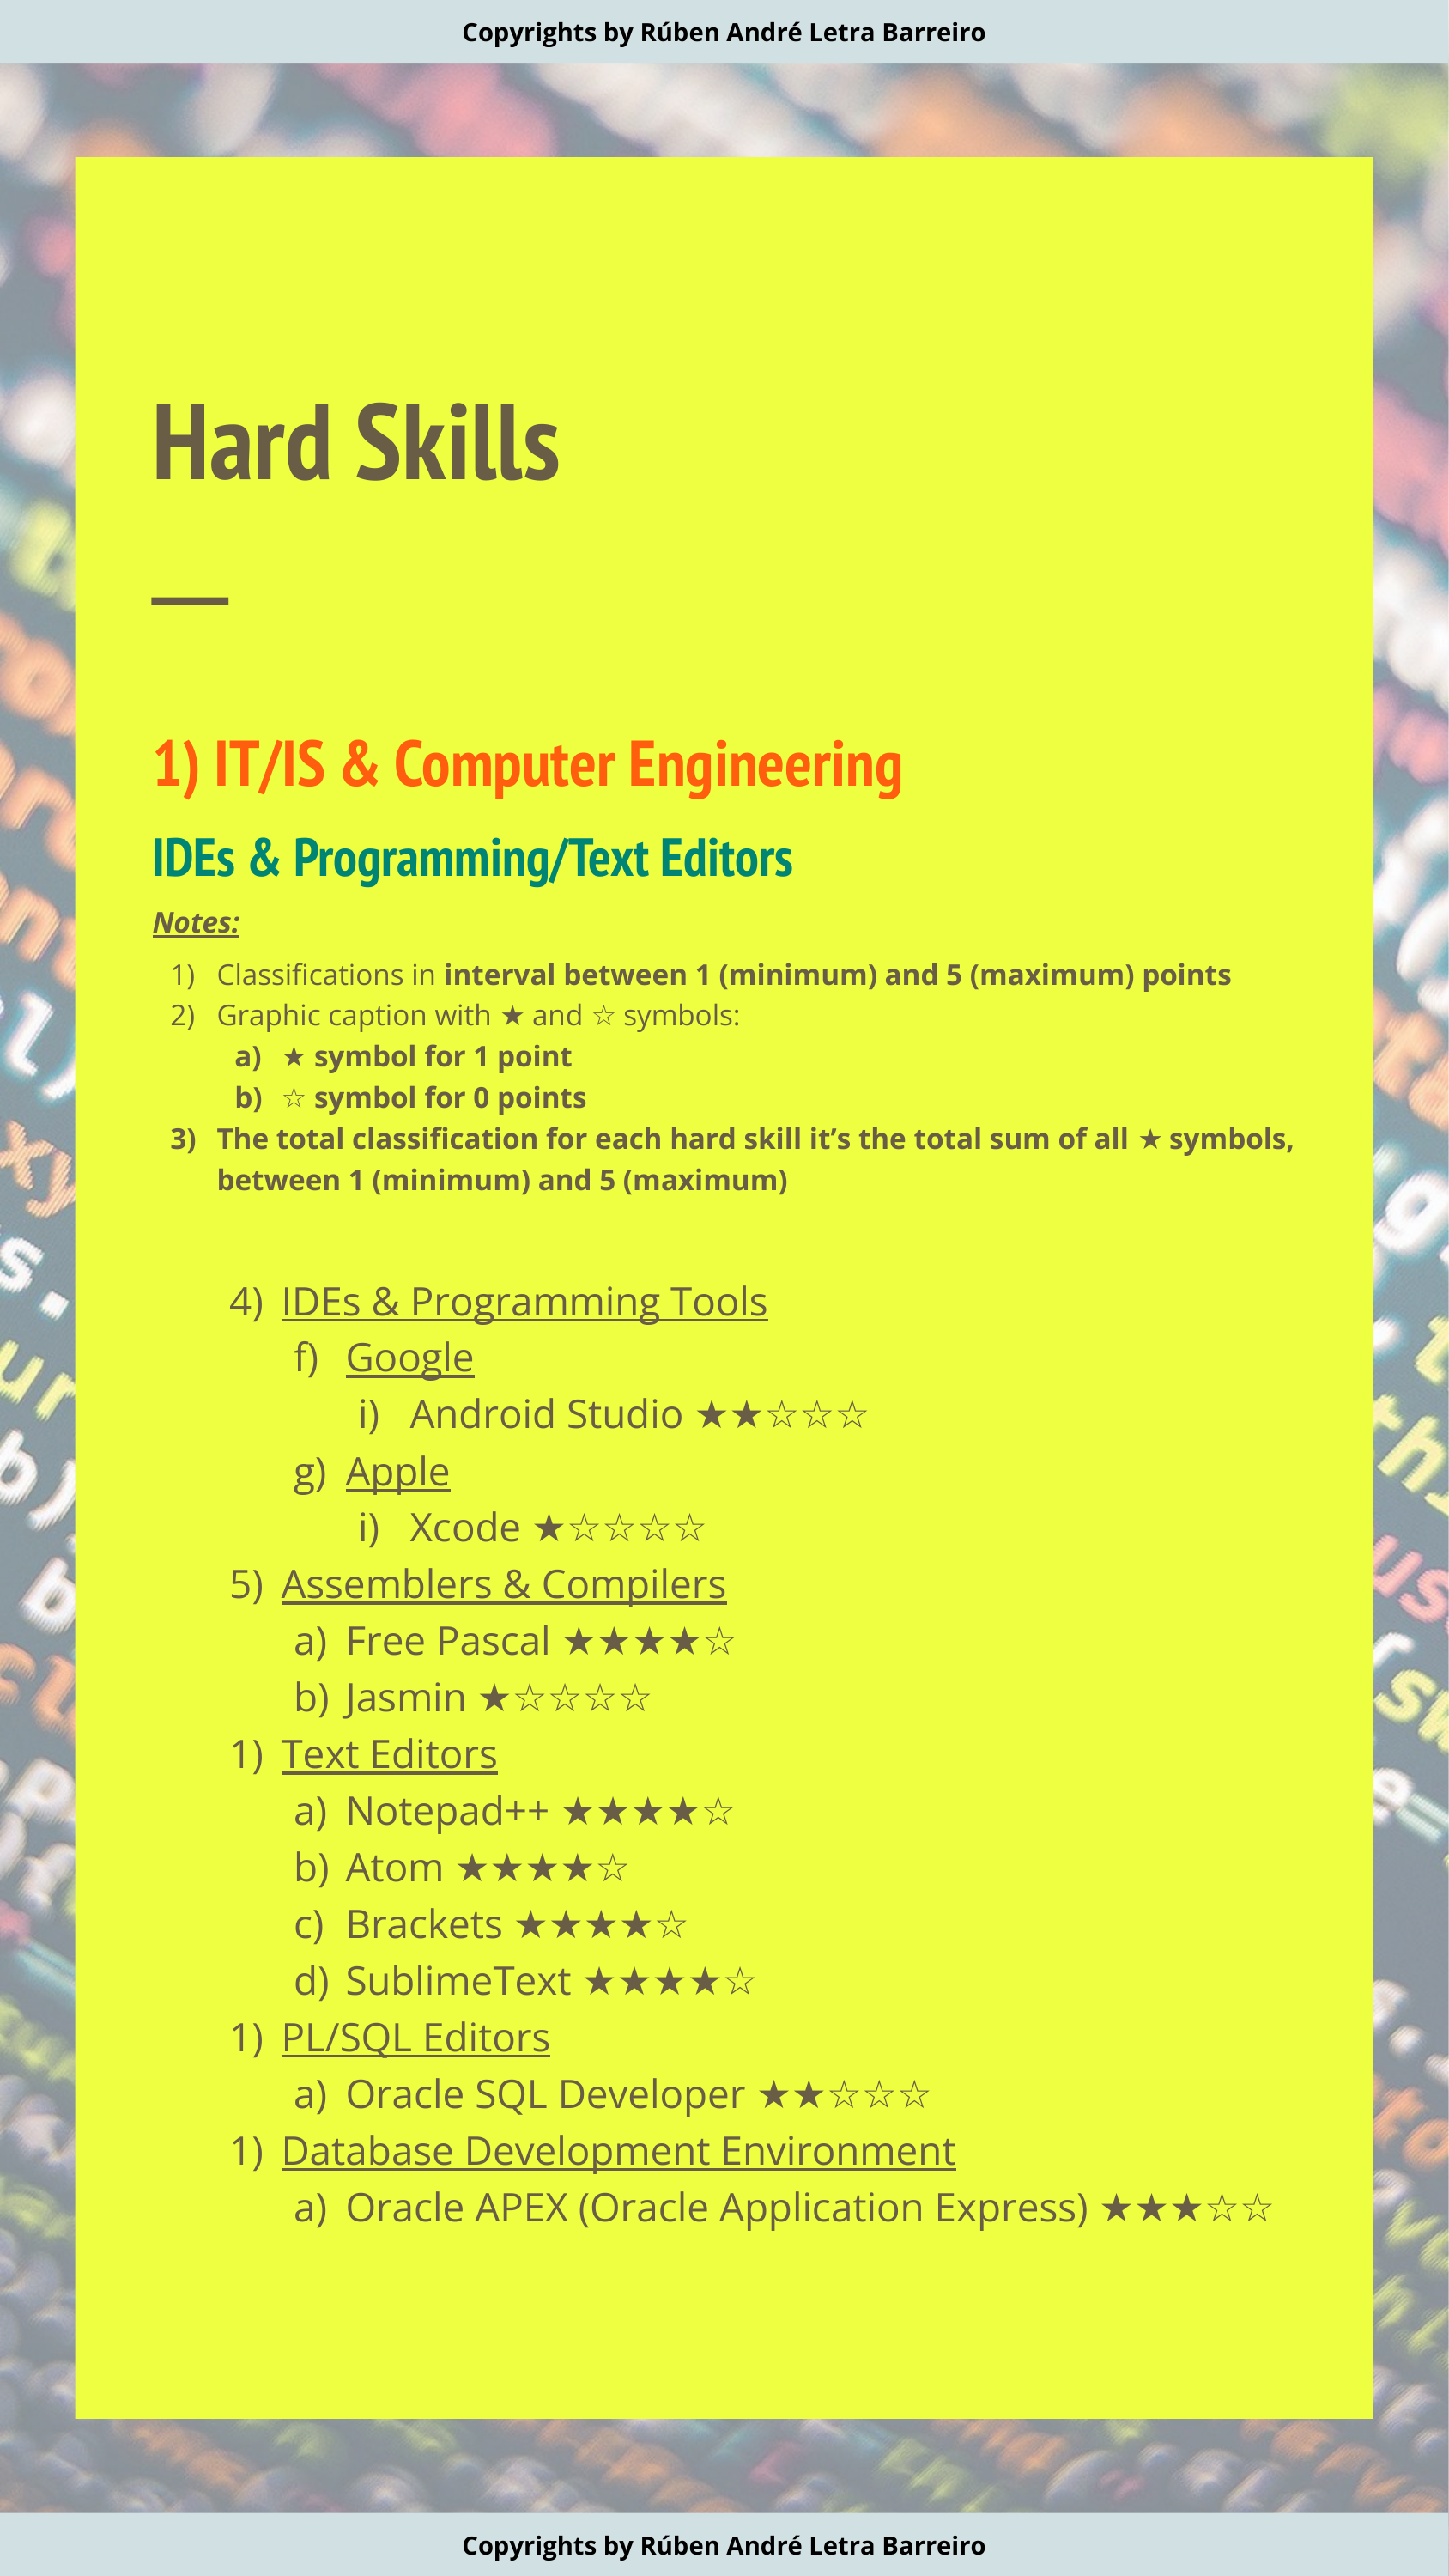

Copyrights by Rúben André Letra Barreiro
Hard Skills
─
1) IT/IS & Computer Engineering
IDEs & Programming/Text Editors
Notes:
Classifications in interval between 1 (minimum) and 5 (maximum) points
Graphic caption with ★ and ☆ symbols:
★ symbol for 1 point
☆ symbol for 0 points
The total classification for each hard skill it’s the total sum of all ★ symbols, between 1 (minimum) and 5 (maximum)

IDEs & Programming Tools
Google
Android Studio ★★☆☆☆
Apple
Xcode ★☆☆☆☆
Assemblers & Compilers
Free Pascal ★★★★☆
Jasmin ★☆☆☆☆
Text Editors
Notepad++ ★★★★☆
Atom ★★★★☆
Brackets ★★★★☆
SublimeText ★★★★☆
PL/SQL Editors
Oracle SQL Developer ★★☆☆☆
Database Development Environment
Oracle APEX (Oracle Application Express) ★★★☆☆
Copyrights by Rúben André Letra Barreiro